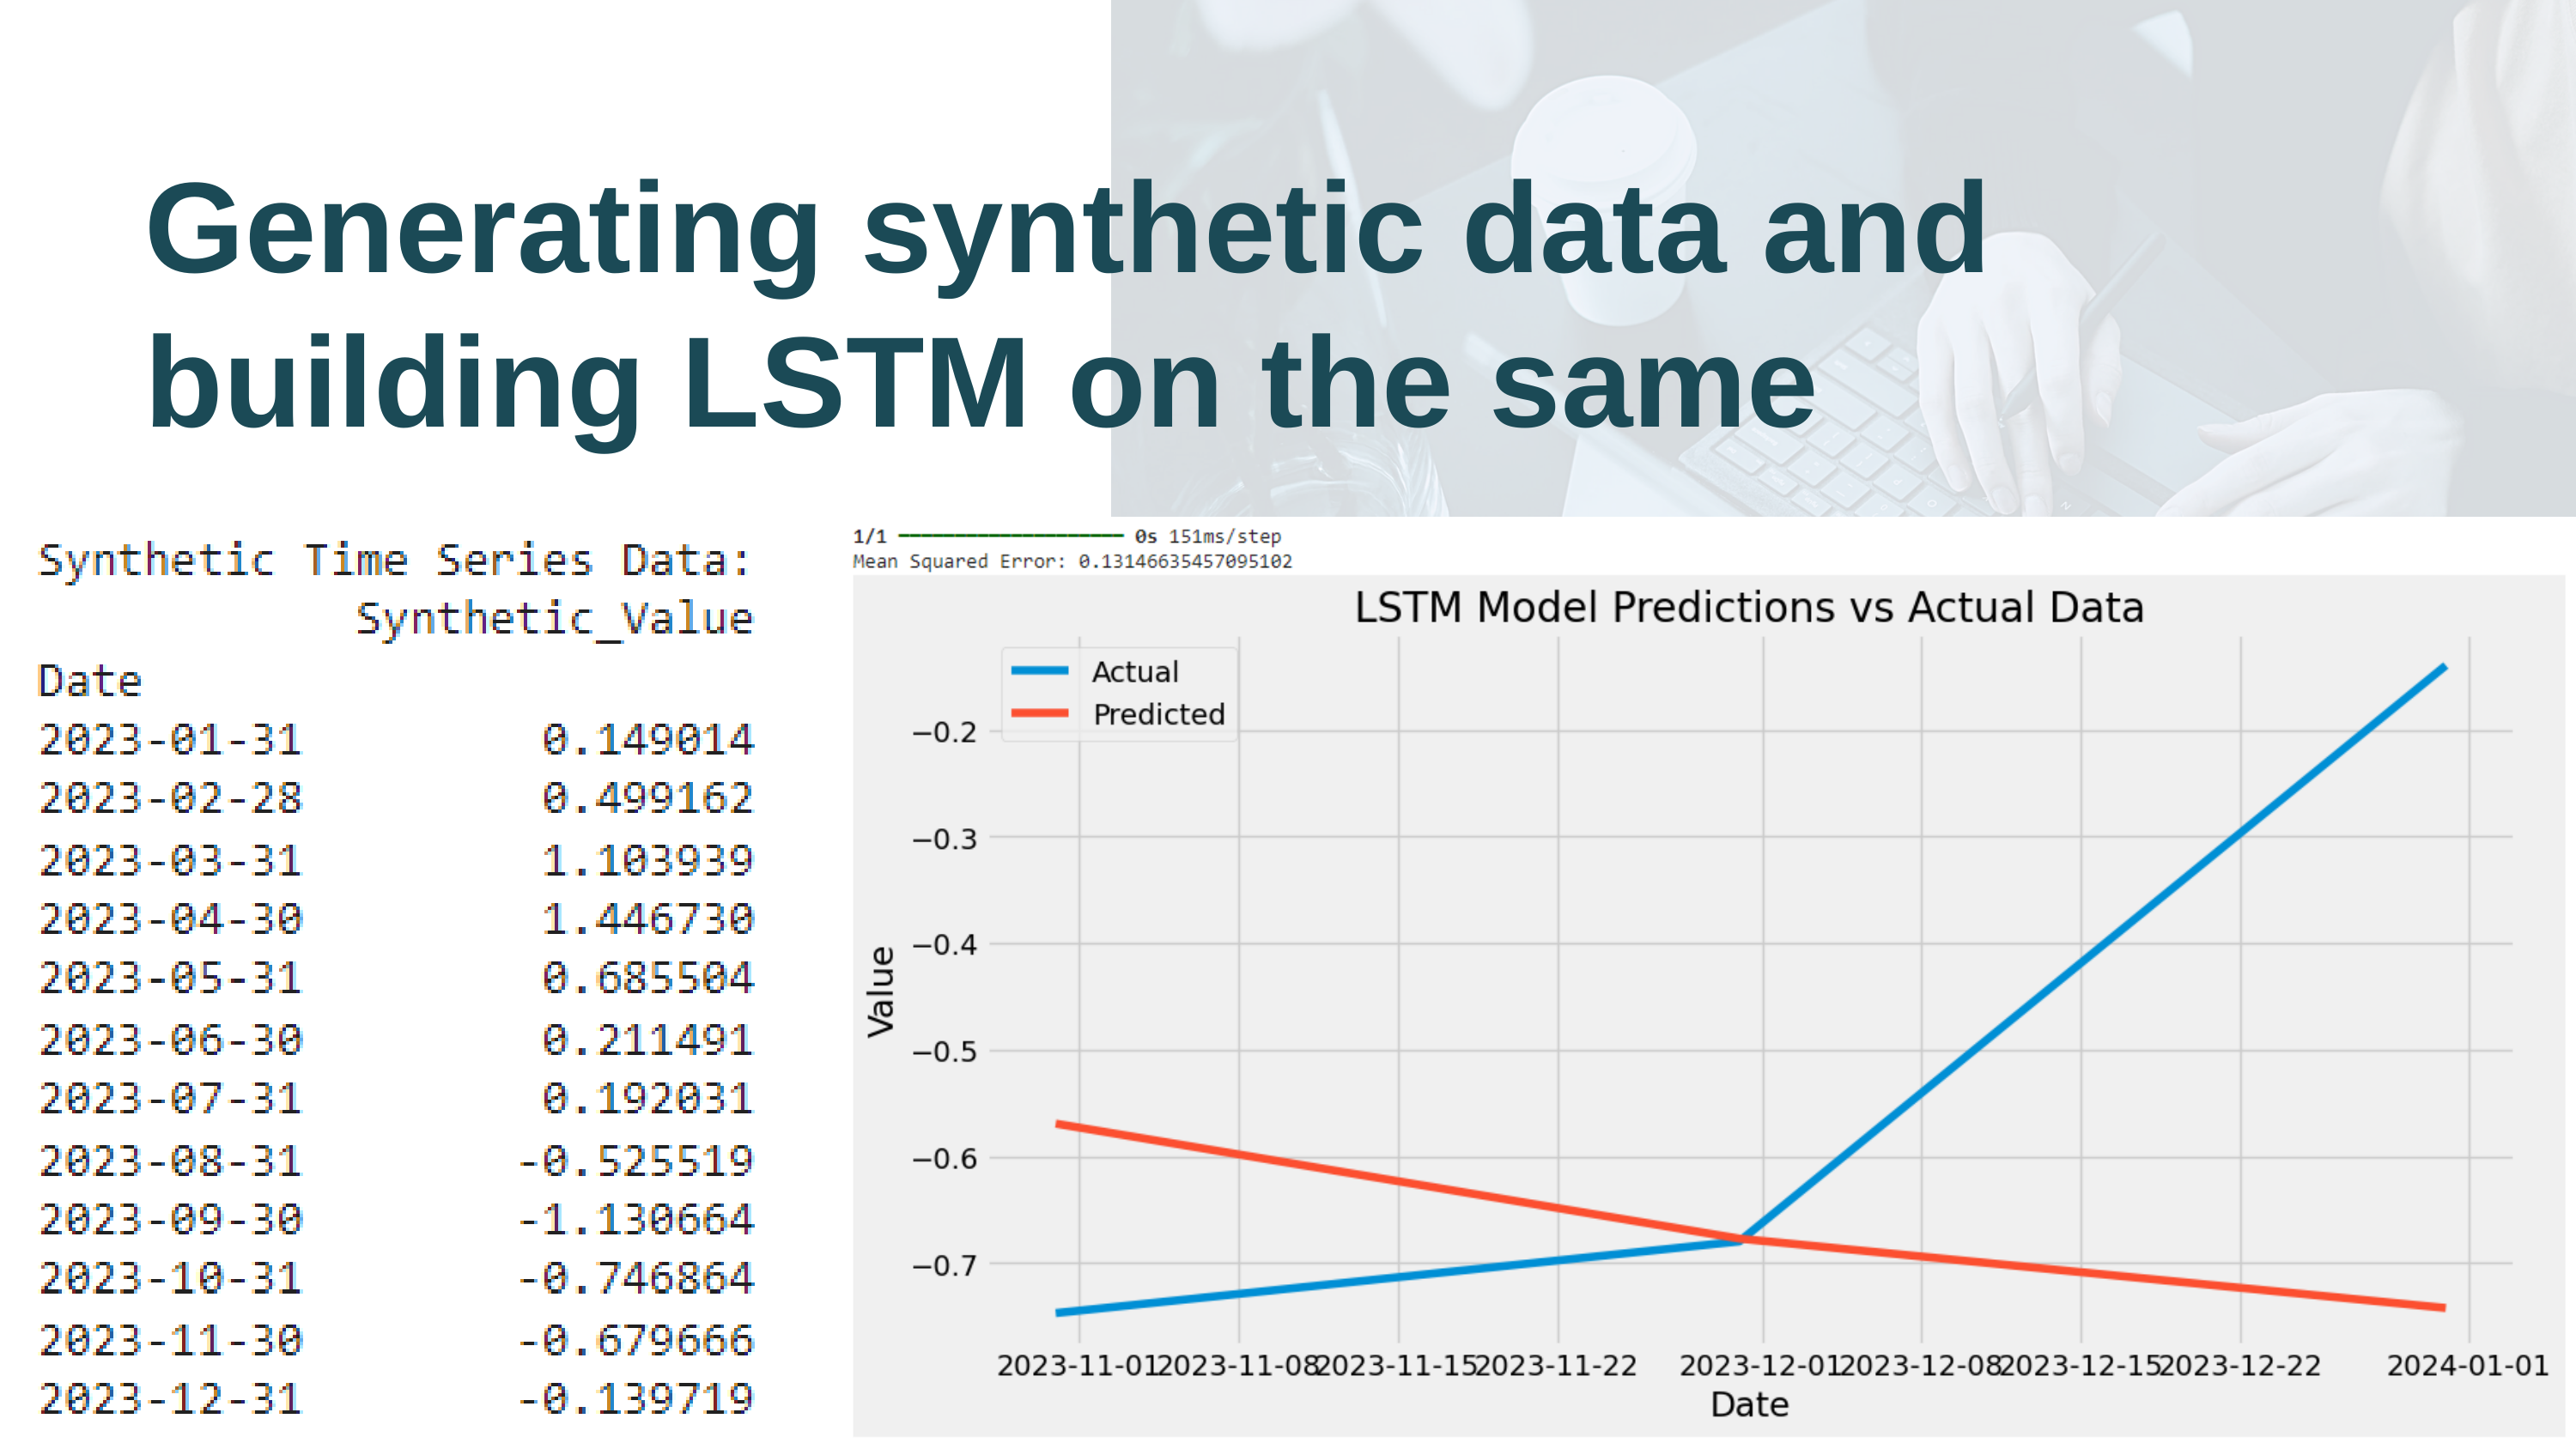

Generating synthetic data and building LSTM on the same